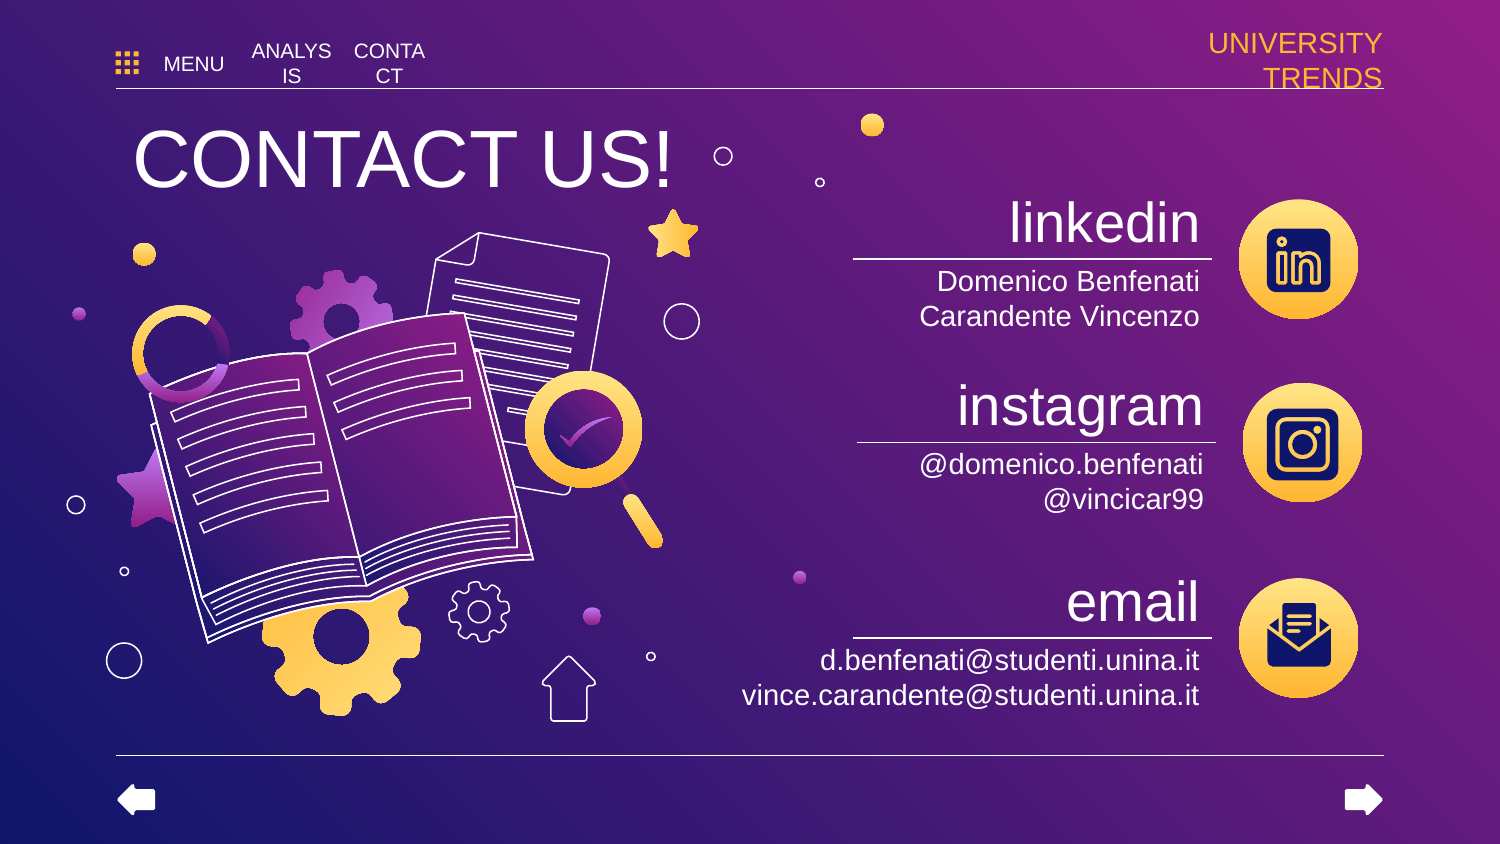

UNIVERSITY TRENDS
MENU
ANALYSIS
CONTACT

CONTACT US!

linkedin

Domenico Benfenati
Carandente Vincenzo
instagram

@domenico.benfenati
@vincicar99
email

d.benfenati@studenti.unina.it
vince.carandente@studenti.unina.it